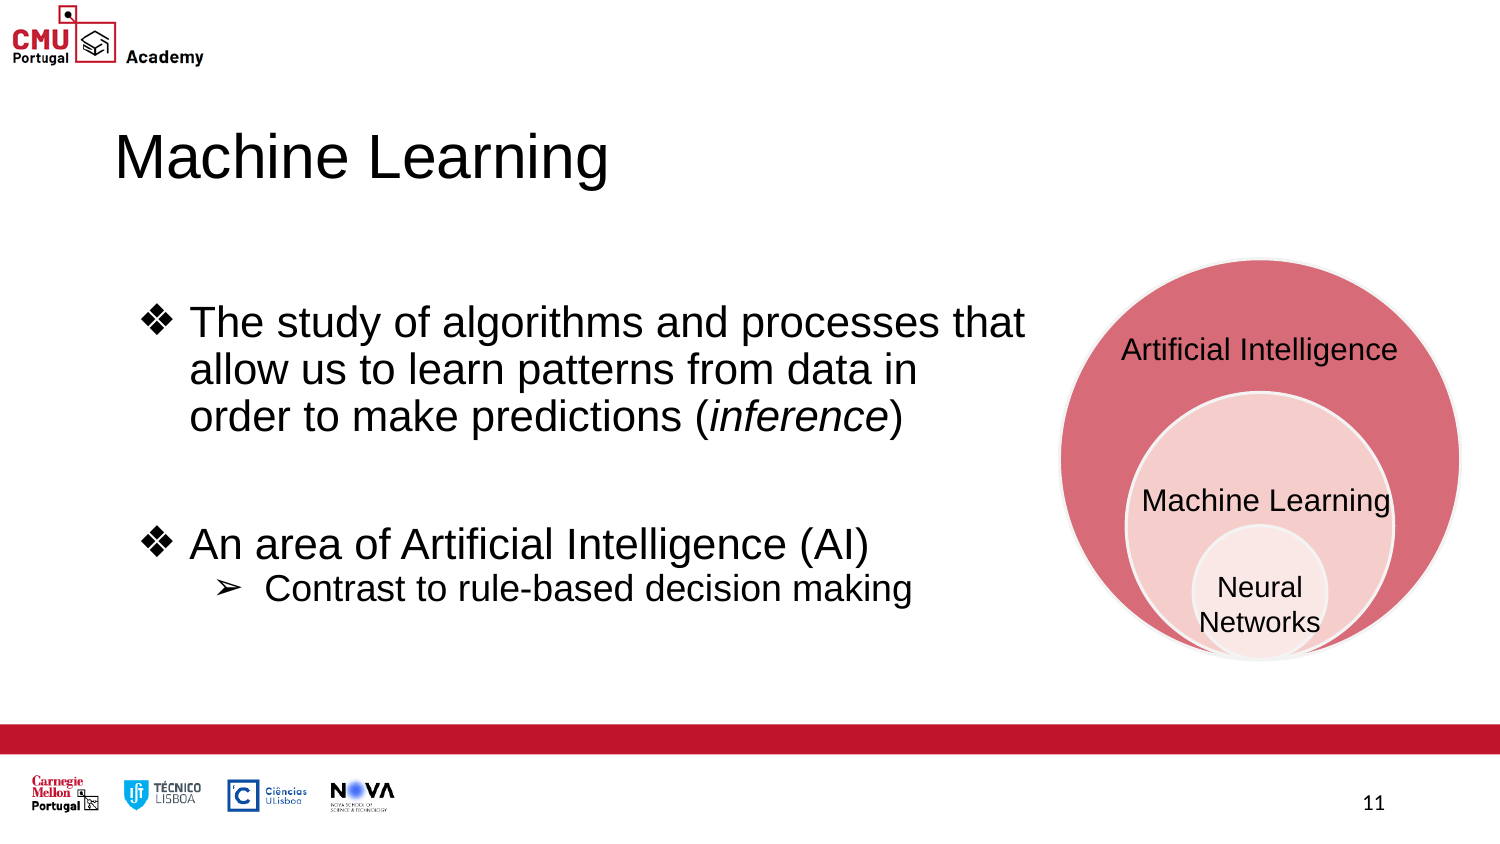

# Machine Learning

The study of algorithms and processes that allow us to learn patterns from data in order to make predictions (inference)

An area of Artificial Intelligence (AI)
Contrast to rule-based decision making

Artificial Intelligence

Machine Learning

Neural Networks
11